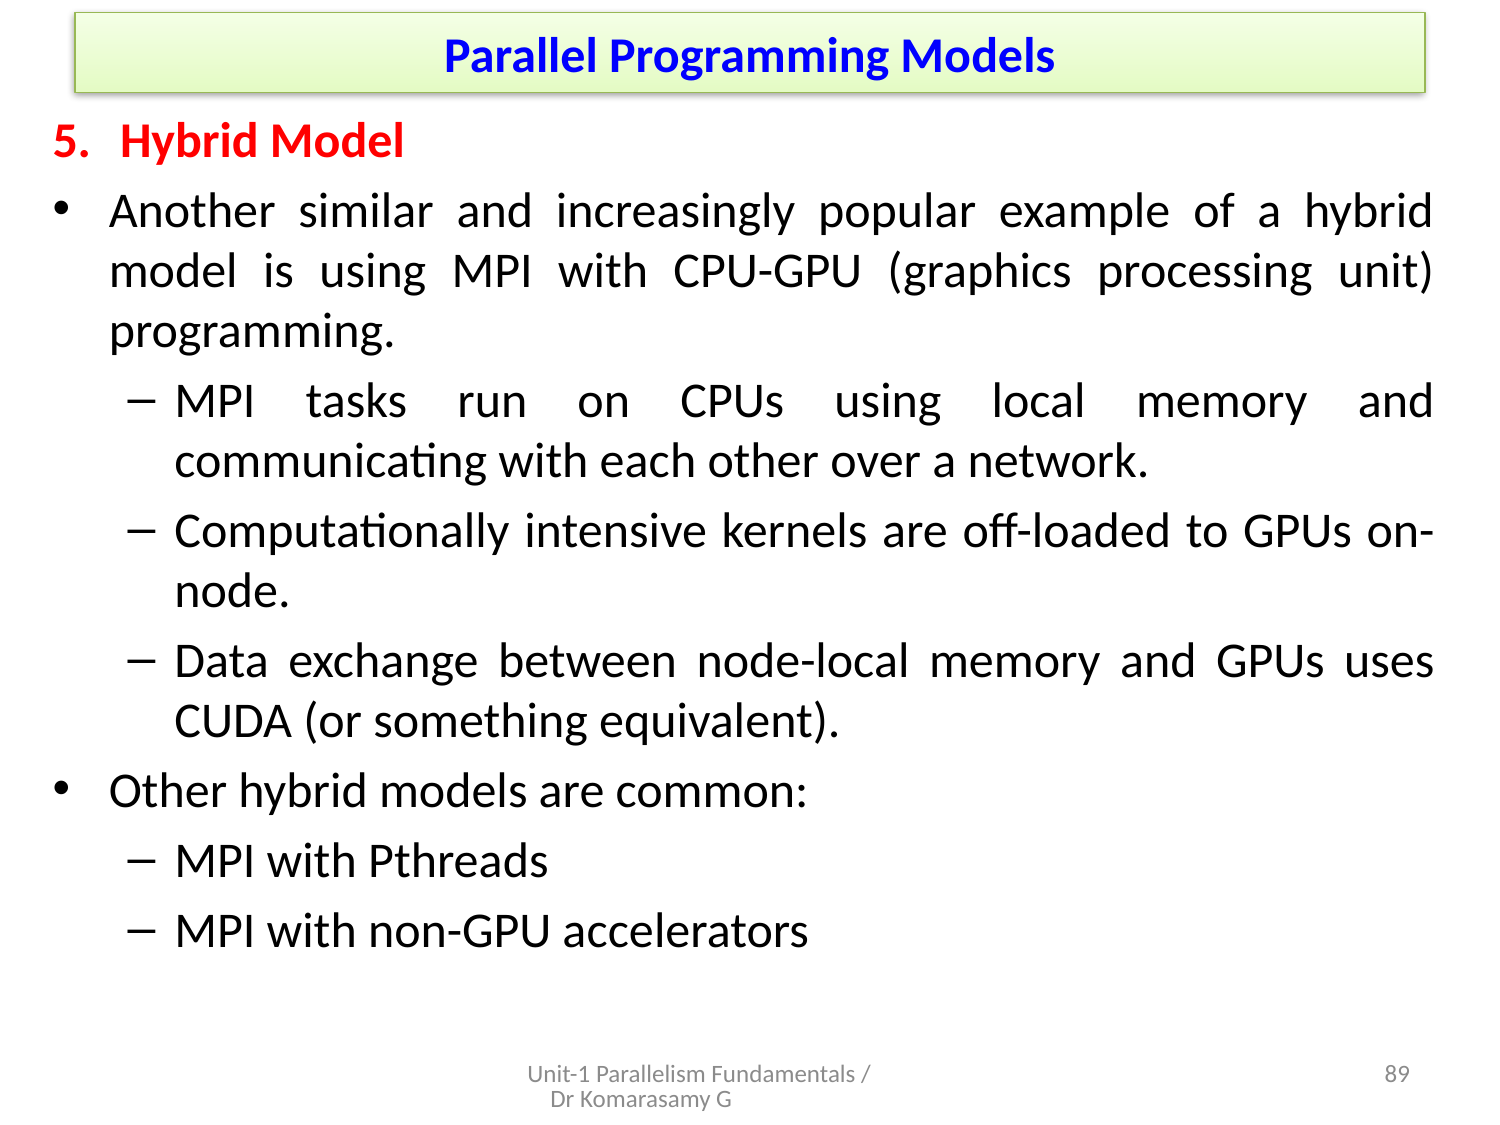

# Parallel Programming Models
5. 	 Hybrid Model
Another similar and increasingly popular example of a hybrid model is using MPI with CPU-GPU (graphics processing unit) programming.
MPI tasks run on CPUs using local memory and communicating with each other over a network.
Computationally intensive kernels are off-loaded to GPUs on-node.
Data exchange between node-local memory and GPUs uses CUDA (or something equivalent).
Other hybrid models are common:
MPI with Pthreads
MPI with non-GPU accelerators
Unit-1 Parallelism Fundamentals /                     Dr Komarasamy G
89